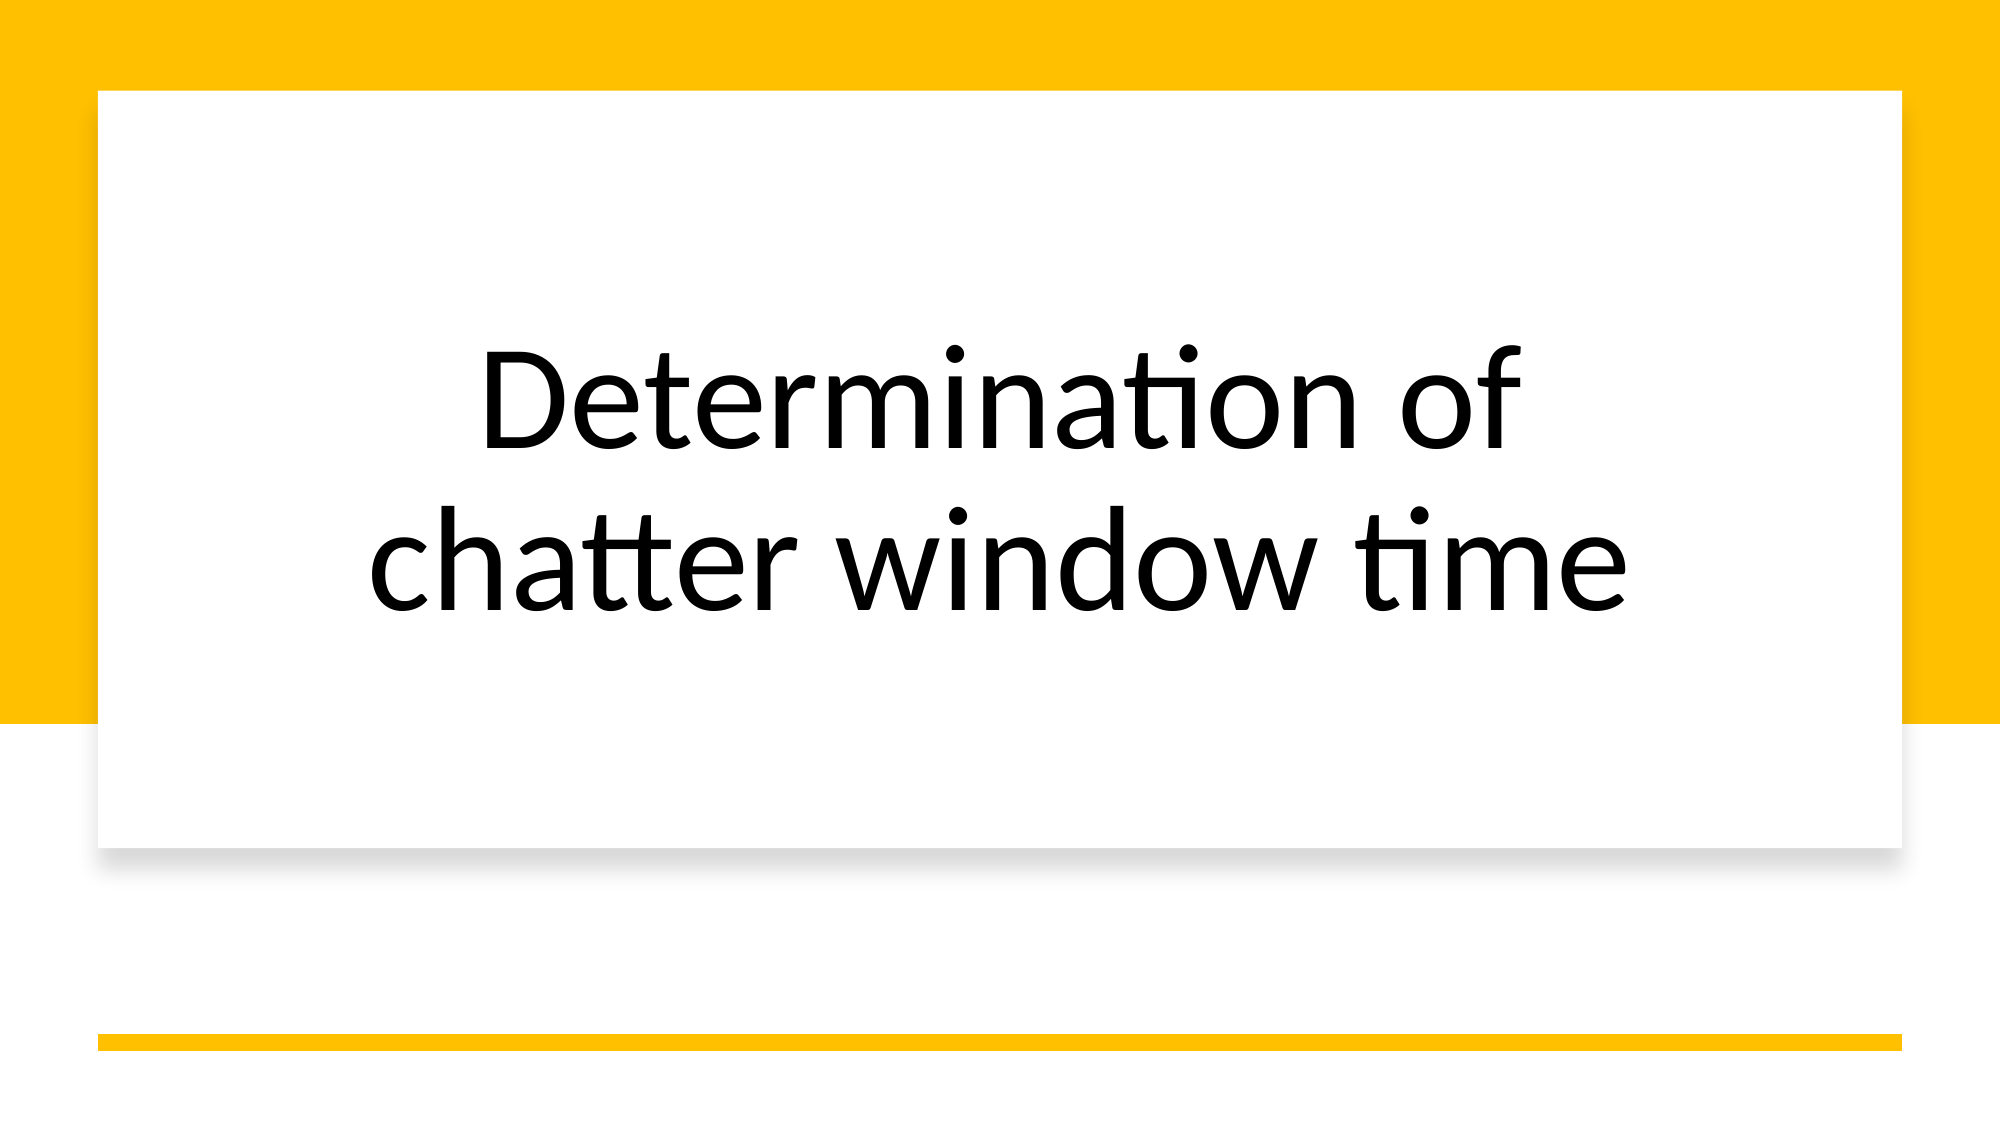

# Determination of chatter window time
28